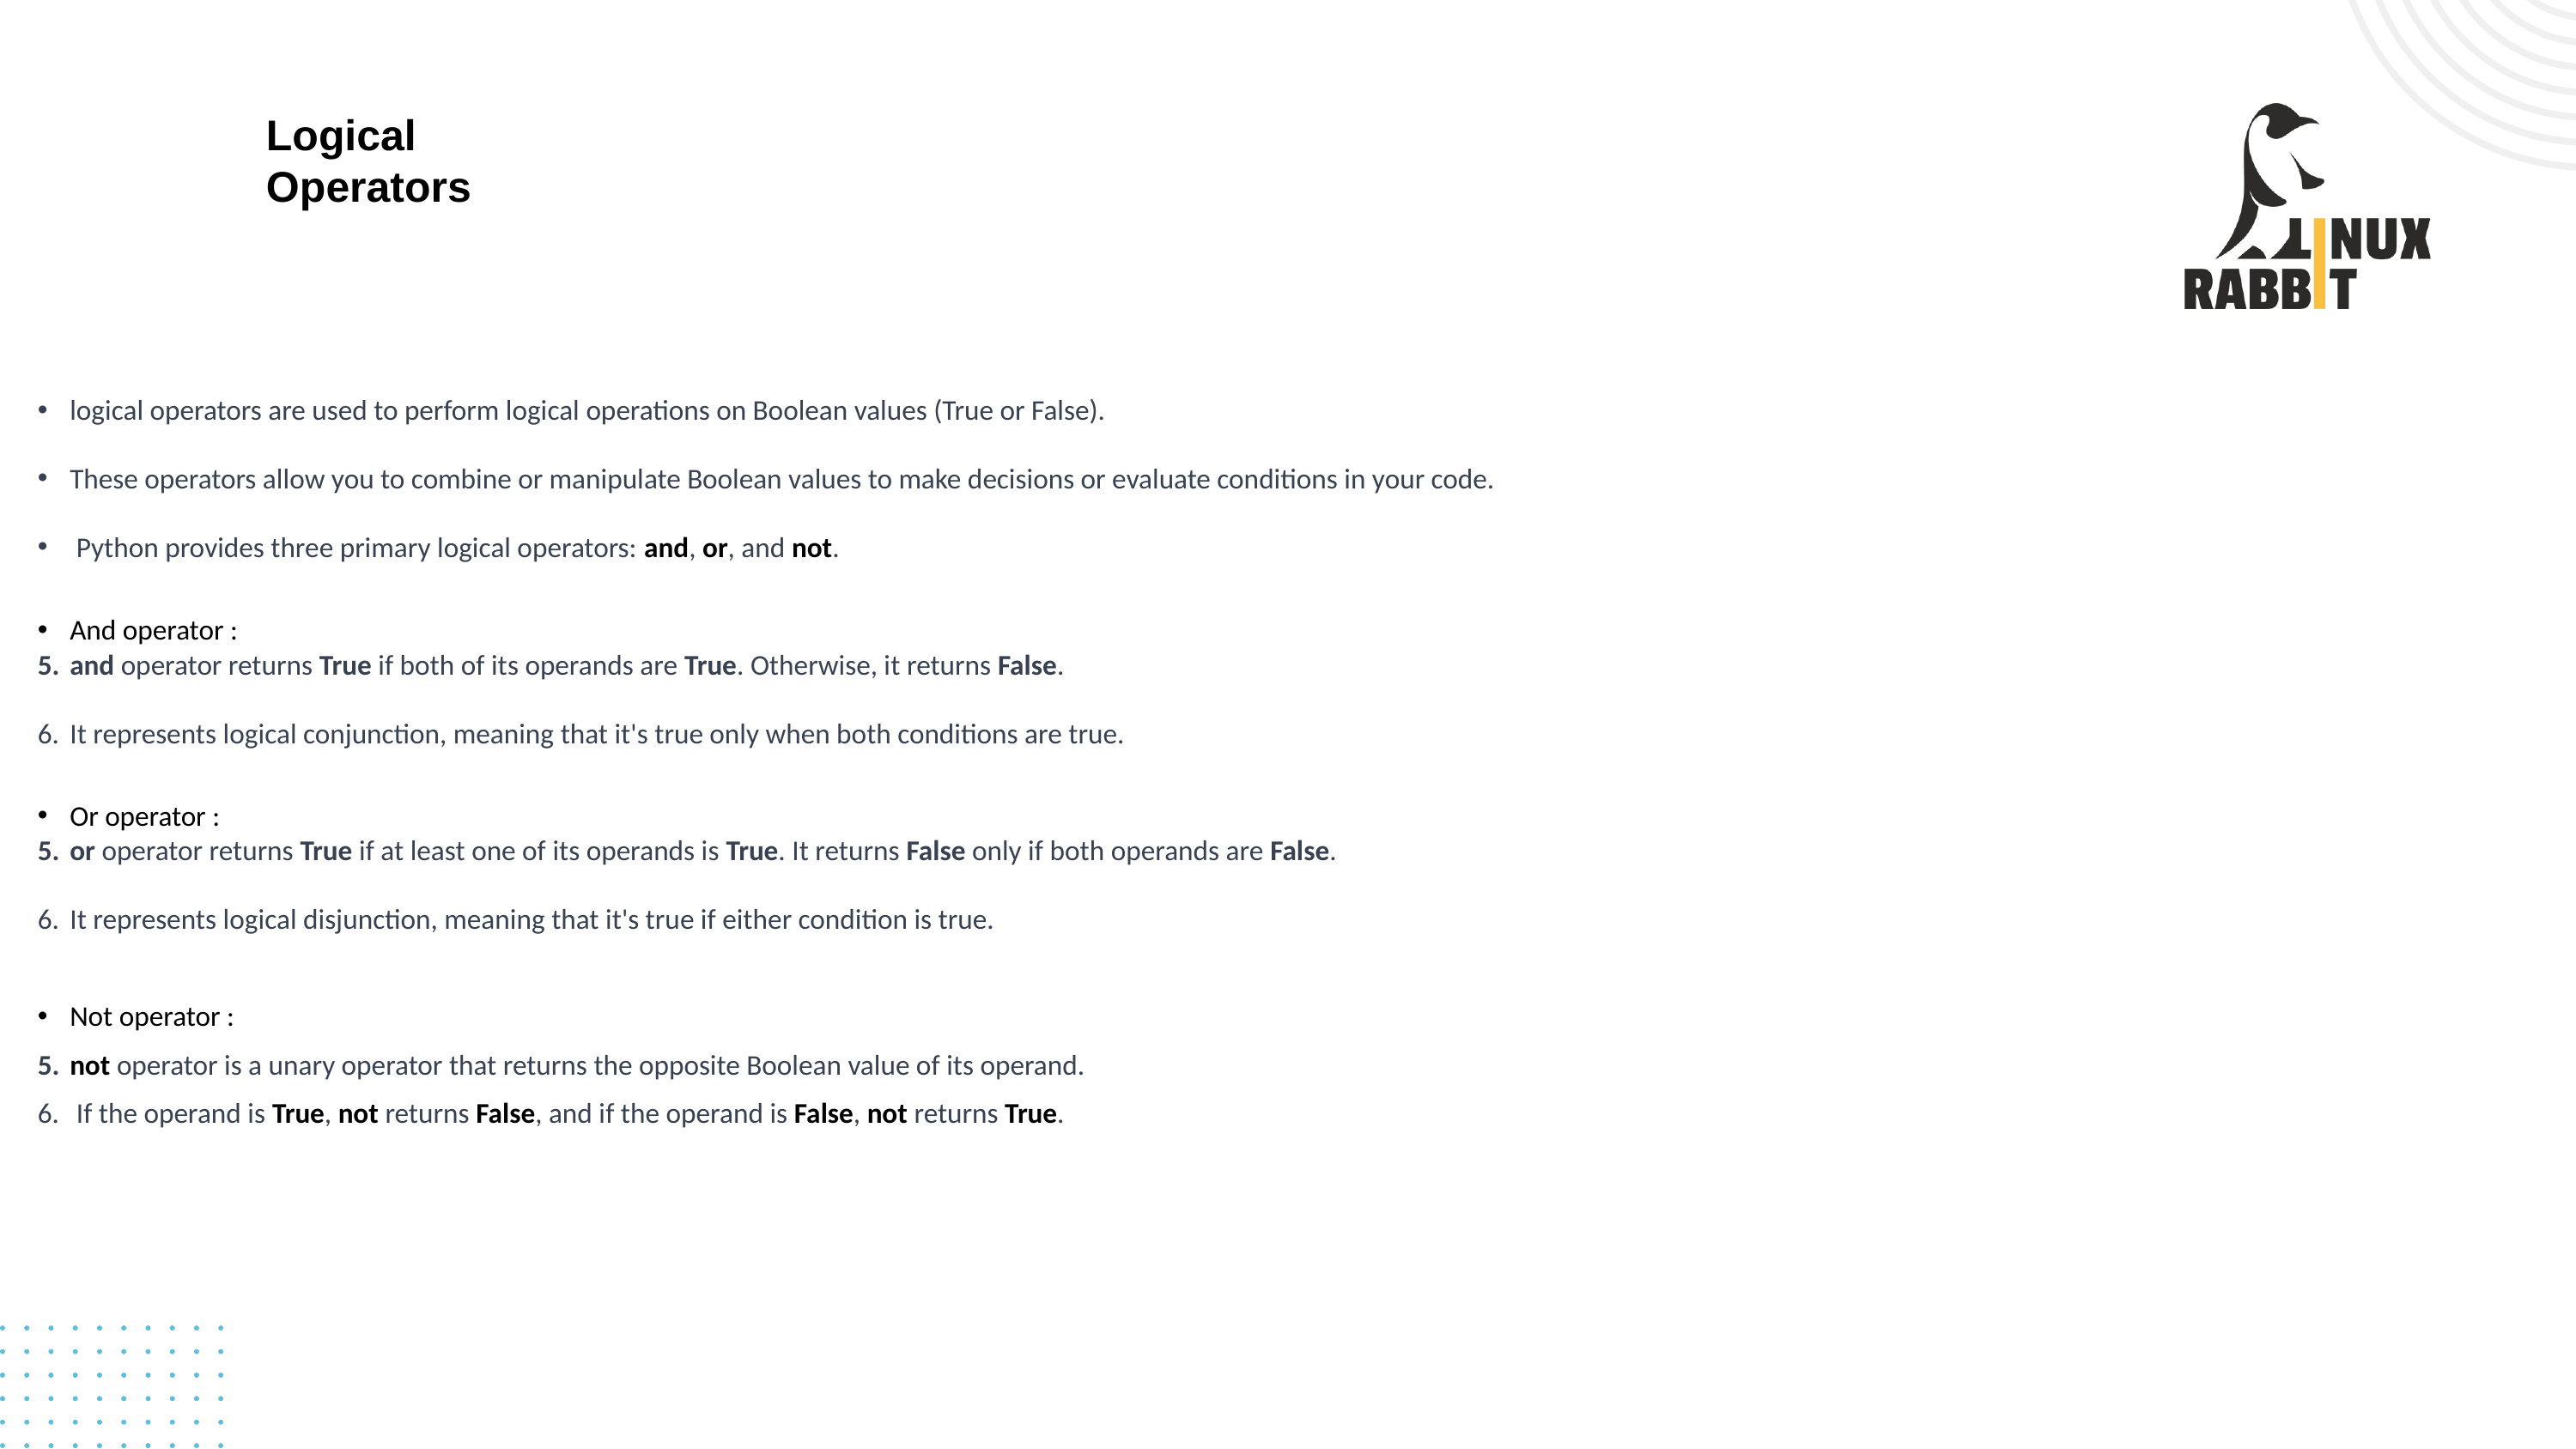

Logical Operators

# logical operators are used to perform logical operations on Boolean values (True or False).

These operators allow you to combine or manipulate Boolean values to make decisions or evaluate conditions in your code.

 Python provides three primary logical operators: and, or, and not.

And operator :
and operator returns True if both of its operands are True. Otherwise, it returns False.

It represents logical conjunction, meaning that it's true only when both conditions are true.

Or operator :
or operator returns True if at least one of its operands is True. It returns False only if both operands are False.

It represents logical disjunction, meaning that it's true if either condition is true.

Not operator :
not operator is a unary operator that returns the opposite Boolean value of its operand.
 If the operand is True, not returns False, and if the operand is False, not returns True.